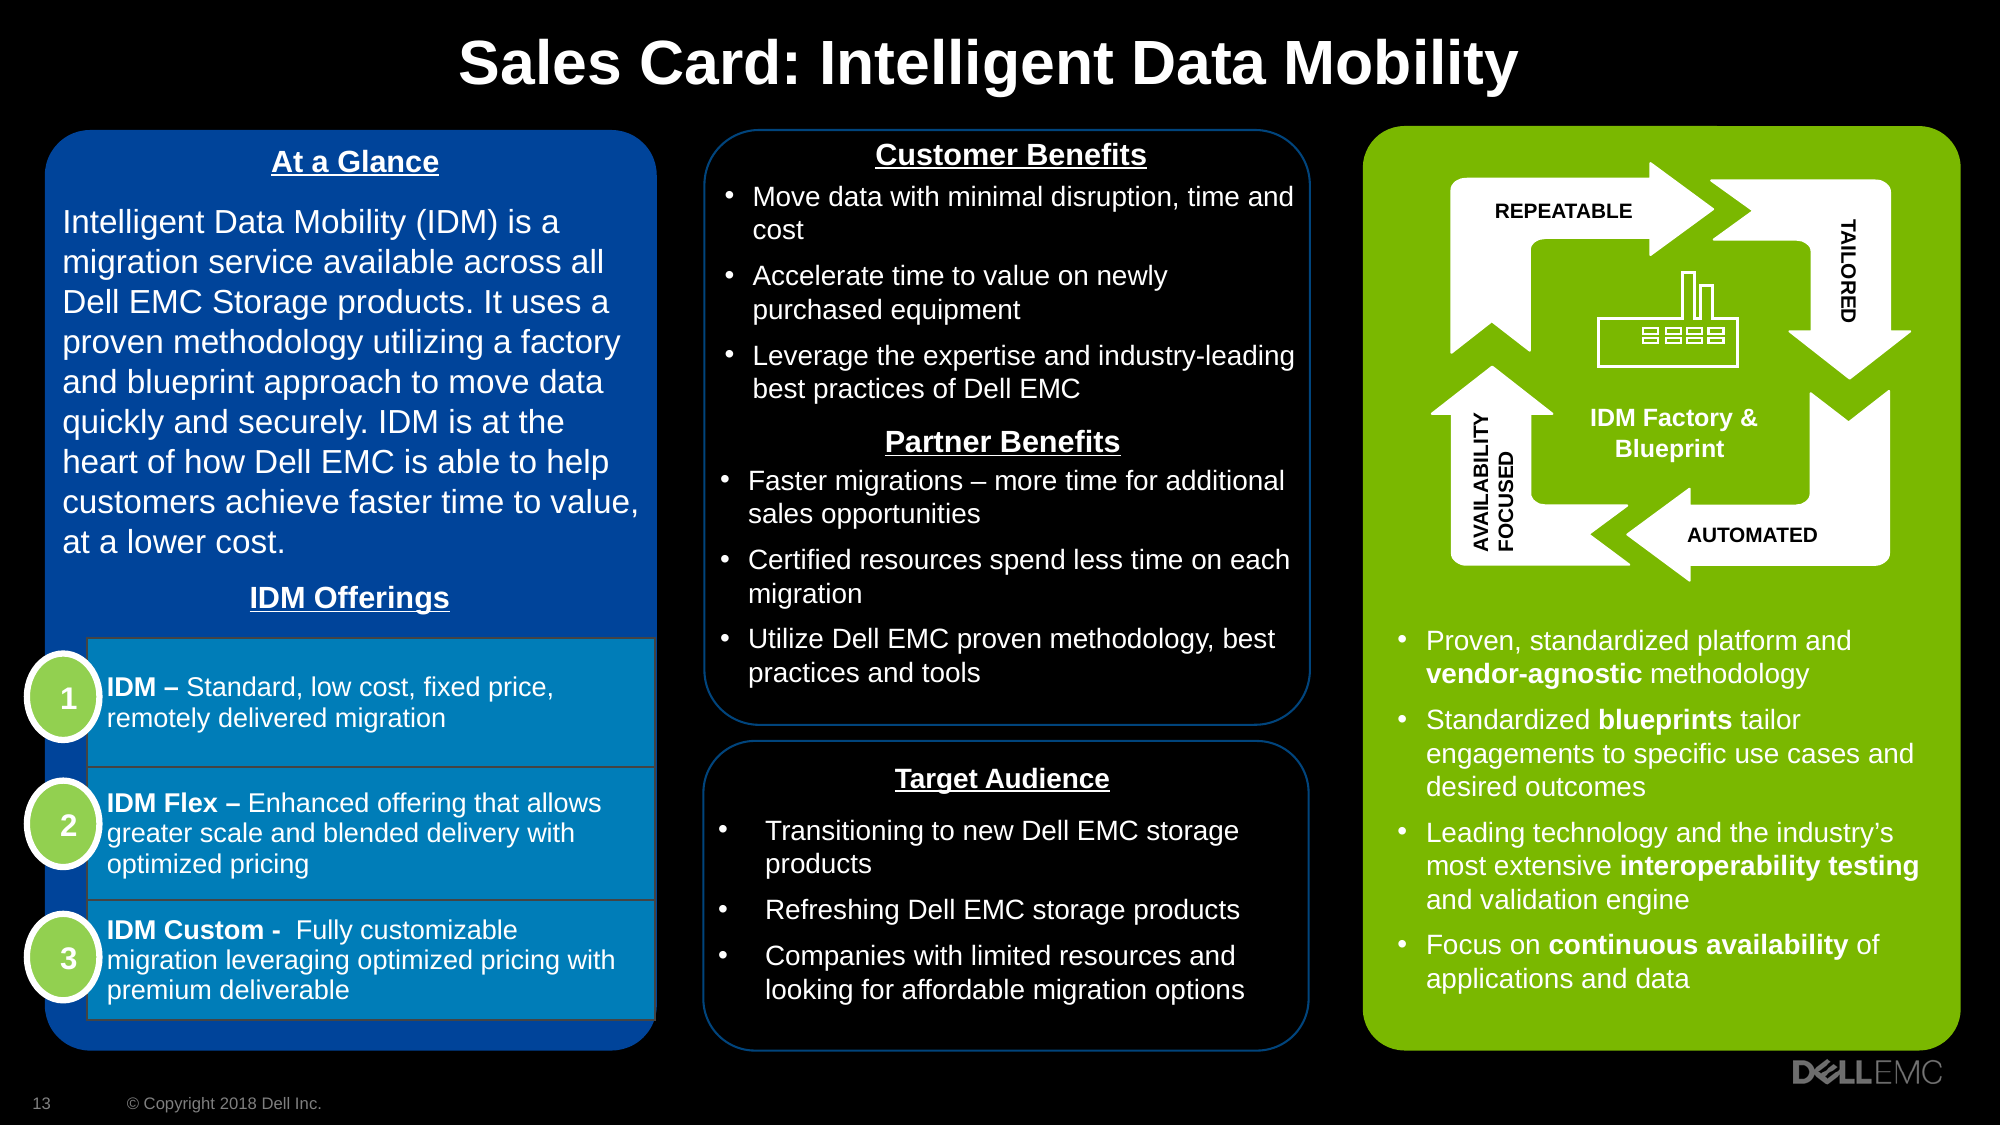

Sales Card: Intelligent Data Mobility

Proven, standardized platform and vendor-agnostic methodology
Standardized blueprints tailor engagements to specific use cases and desired outcomes
Leading technology and the industry’s most extensive interoperability testing and validation engine
Focus on continuous availability of applications and data
  Customer Benefits

At a Glance

Intelligent Data Mobility (IDM) is a migration service available across all Dell EMC Storage products. It uses a proven methodology utilizing a factory and blueprint approach to move data quickly and securely. IDM is at the heart of how Dell EMC is able to help customers achieve faster time to value, at a lower cost.

Move data with minimal disruption, time and cost
Accelerate time to value on newly purchased equipment
Leverage the expertise and industry-leading best practices of Dell EMC

REPEATABLE

TAILORED

AVAILABILITY
FOCUSED

AUTOMATED
 IDM Factory & Blueprint

Partner Benefits

Faster migrations – more time for additional sales opportunities
Certified resources spend less time on each migration
Utilize Dell EMC proven methodology, best practices and tools
IDM Offerings
| IDM – Standard, low cost, fixed price, remotely delivered migration |
| --- |
| IDM Flex – Enhanced offering that allows greater scale and blended delivery with optimized pricing |
| IDM Custom - Fully customizable migration leveraging optimized pricing with premium deliverable |
1

Target Audience
2
Transitioning to new Dell EMC storage products
Refreshing Dell EMC storage products
Companies with limited resources and looking for affordable migration options
3